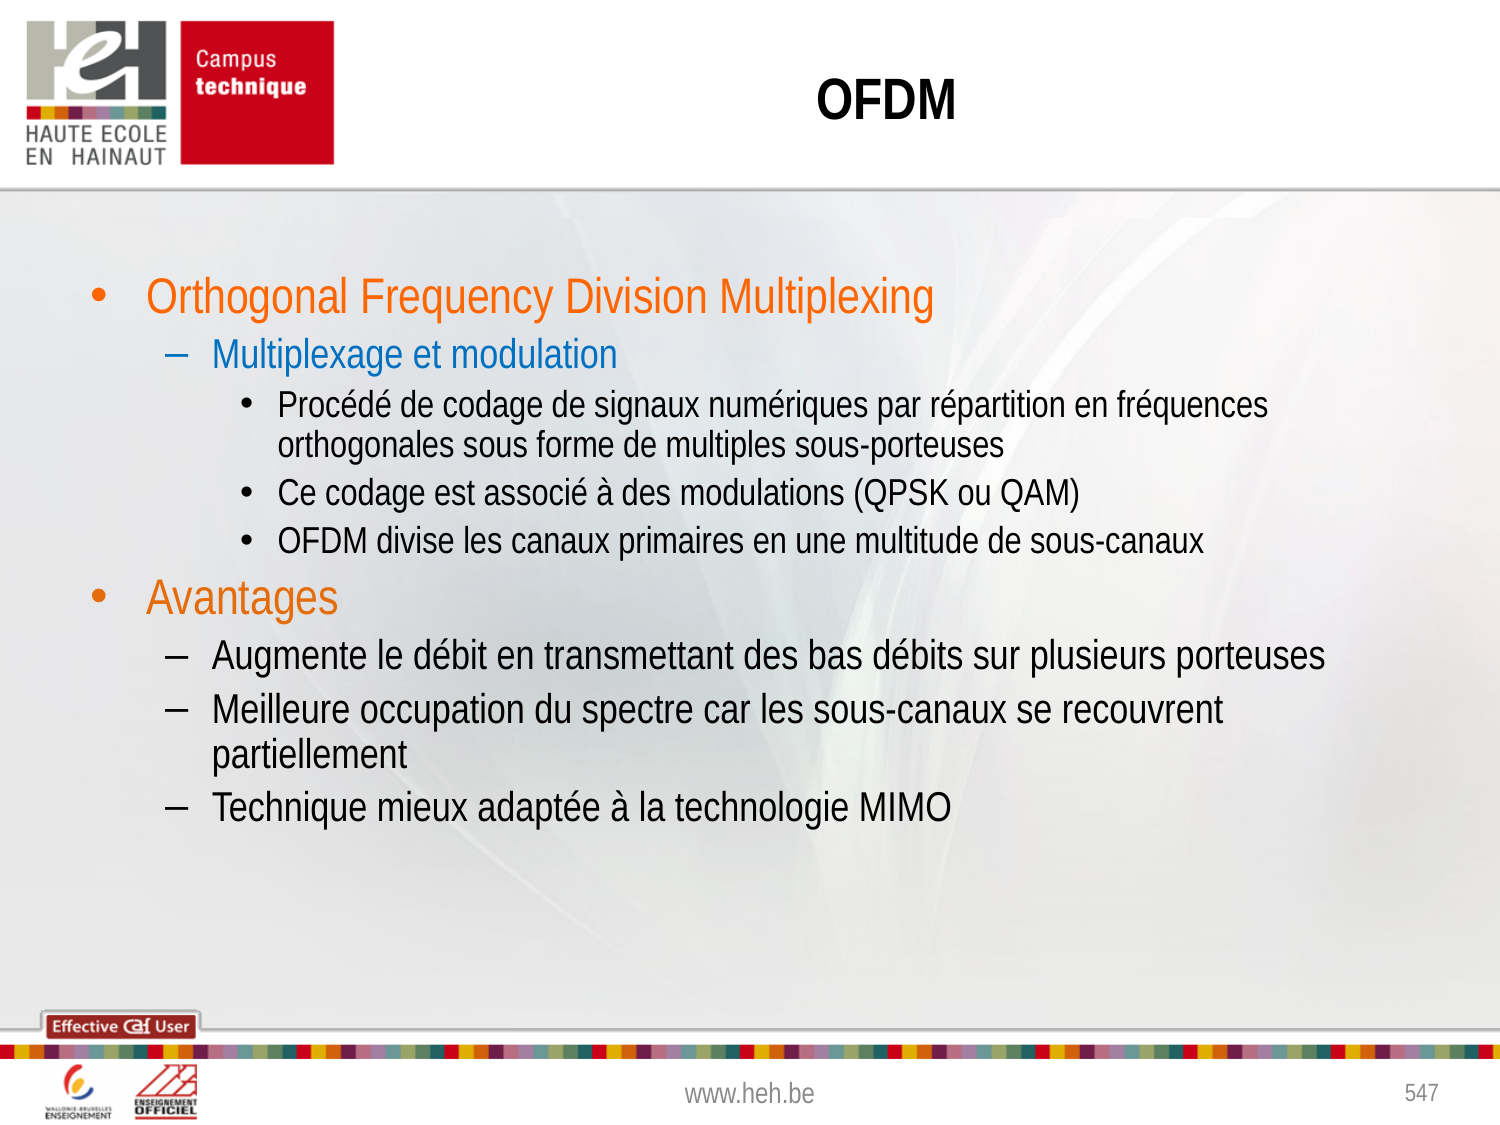

# OFDM
Orthogonal Frequency Division Multiplexing
Multiplexage et modulation
Procédé de codage de signaux numériques par répartition en fréquences orthogonales sous forme de multiples sous-porteuses
Ce codage est associé à des modulations (QPSK ou QAM)
OFDM divise les canaux primaires en une multitude de sous-canaux
Avantages
Augmente le débit en transmettant des bas débits sur plusieurs porteuses
Meilleure occupation du spectre car les sous-canaux se recouvrent partiellement
Technique mieux adaptée à la technologie MIMO
www.heh.be
547